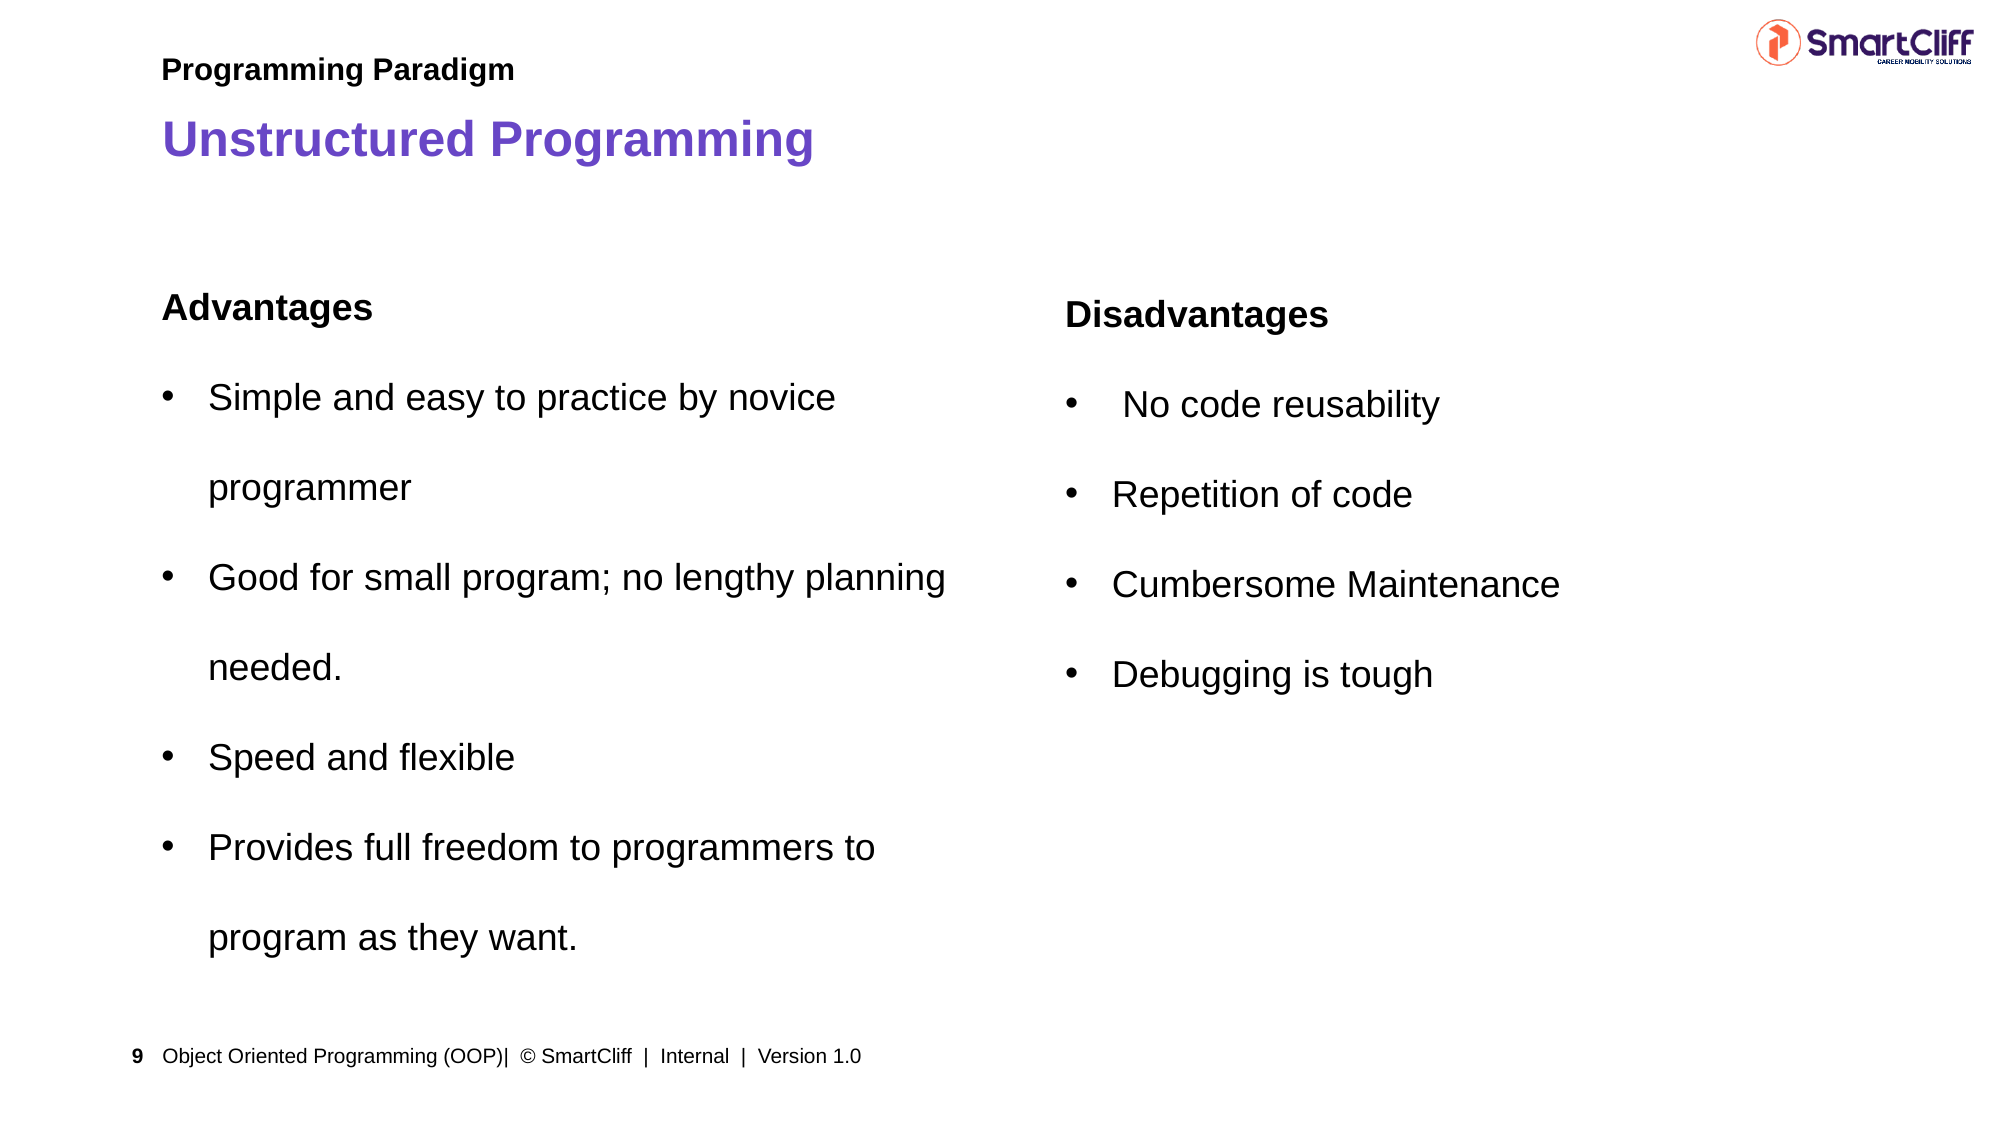

Programming Paradigm
# Unstructured Programming
Advantages
Simple and easy to practice by novice programmer
Good for small program; no lengthy planning needed.
Speed and flexible
Provides full freedom to programmers to program as they want.

Disadvantages
 No code reusability
Repetition of code
Cumbersome Maintenance
Debugging is tough

Object Oriented Programming (OOP)|  © SmartCliff  |  Internal  |  Version 1.0
9